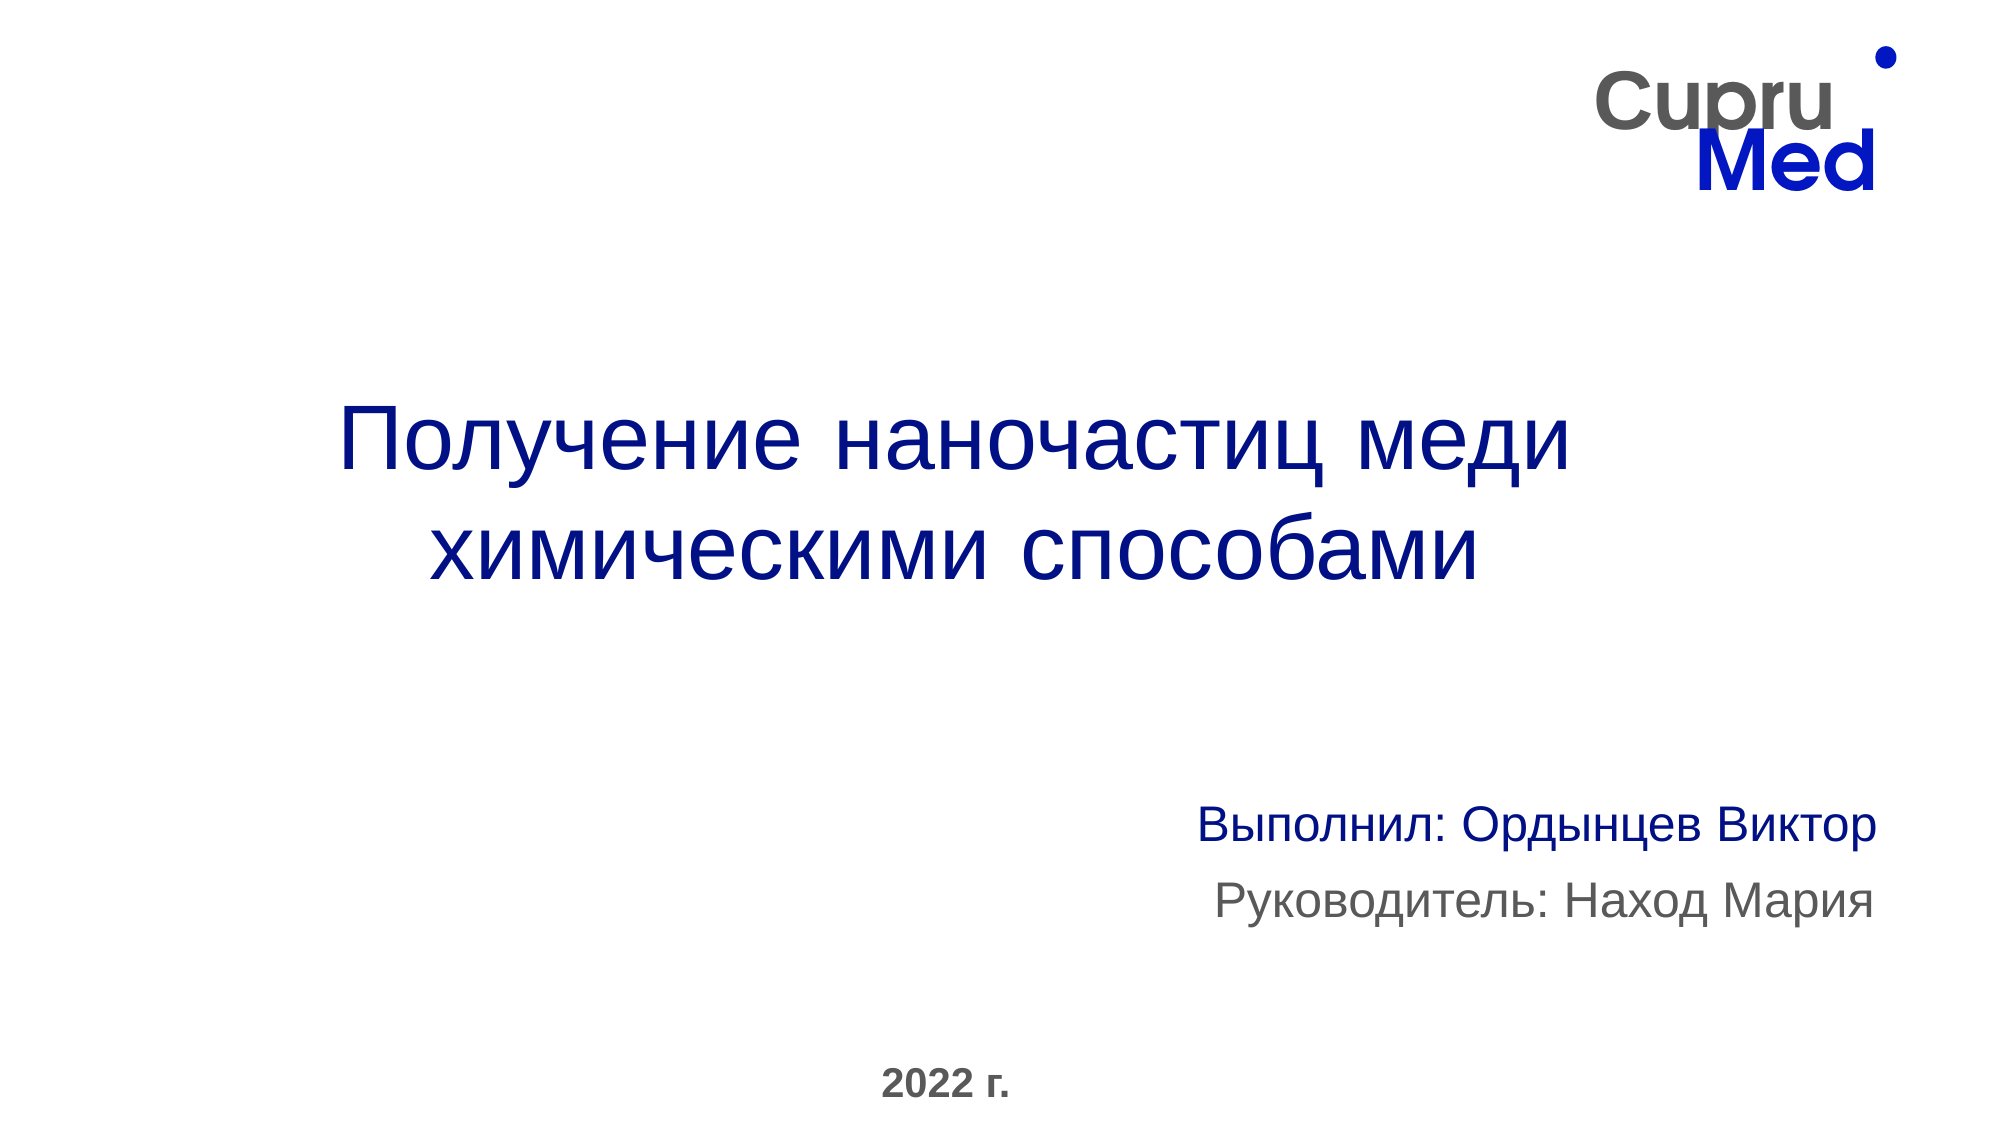

Сupru

Med
Получение наночастиц меди химическими способами
Выполнил: Ордынцев Виктор
Руководитель: Наход Мария
2022 г.